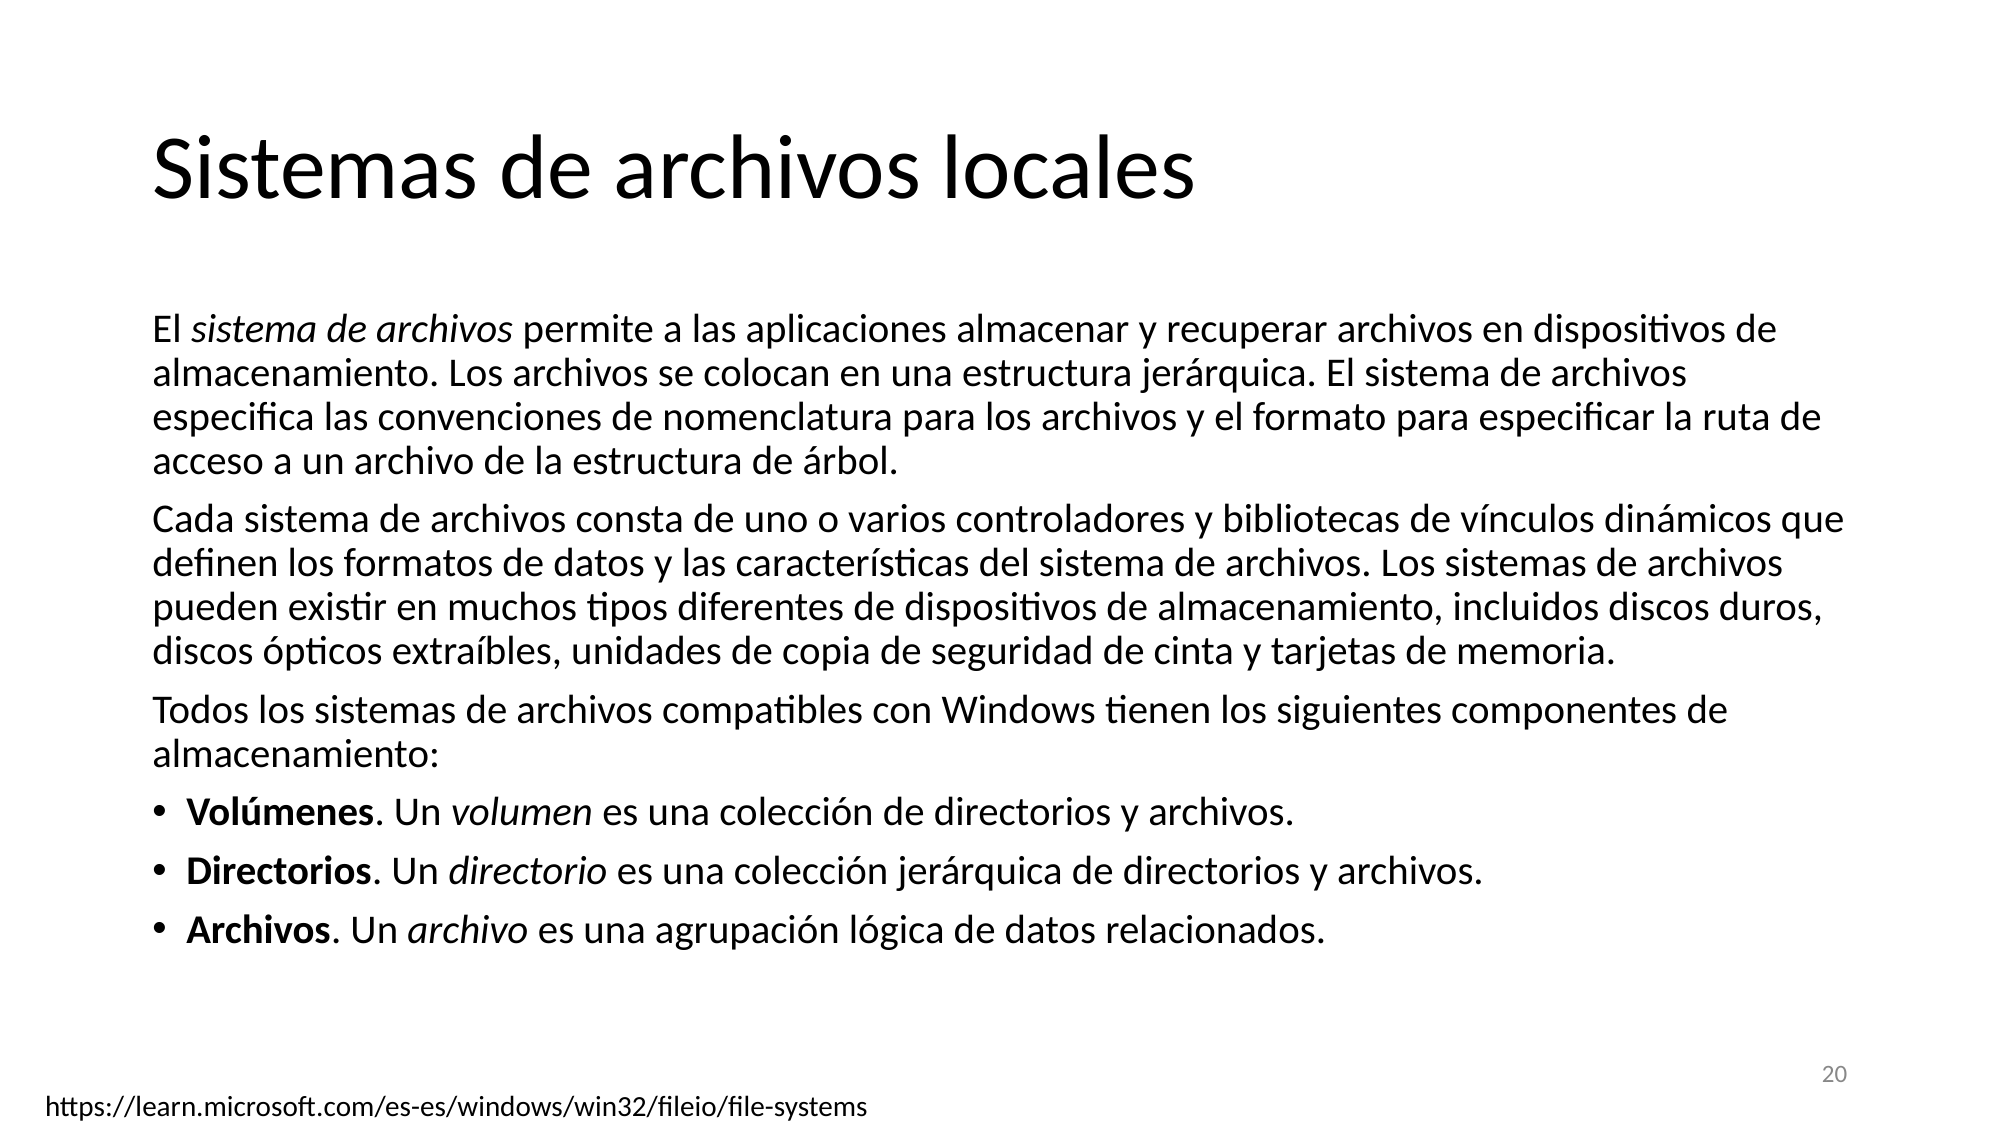

# Sistemas de archivos locales
El sistema de archivos permite a las aplicaciones almacenar y recuperar archivos en dispositivos de almacenamiento. Los archivos se colocan en una estructura jerárquica. El sistema de archivos especifica las convenciones de nomenclatura para los archivos y el formato para especificar la ruta de acceso a un archivo de la estructura de árbol.
Cada sistema de archivos consta de uno o varios controladores y bibliotecas de vínculos dinámicos que definen los formatos de datos y las características del sistema de archivos. Los sistemas de archivos pueden existir en muchos tipos diferentes de dispositivos de almacenamiento, incluidos discos duros, discos ópticos extraíbles, unidades de copia de seguridad de cinta y tarjetas de memoria.
Todos los sistemas de archivos compatibles con Windows tienen los siguientes componentes de almacenamiento:
Volúmenes. Un volumen es una colección de directorios y archivos.
Directorios. Un directorio es una colección jerárquica de directorios y archivos.
Archivos. Un archivo es una agrupación lógica de datos relacionados.

20
https://learn.microsoft.com/es-es/windows/win32/fileio/file-systems